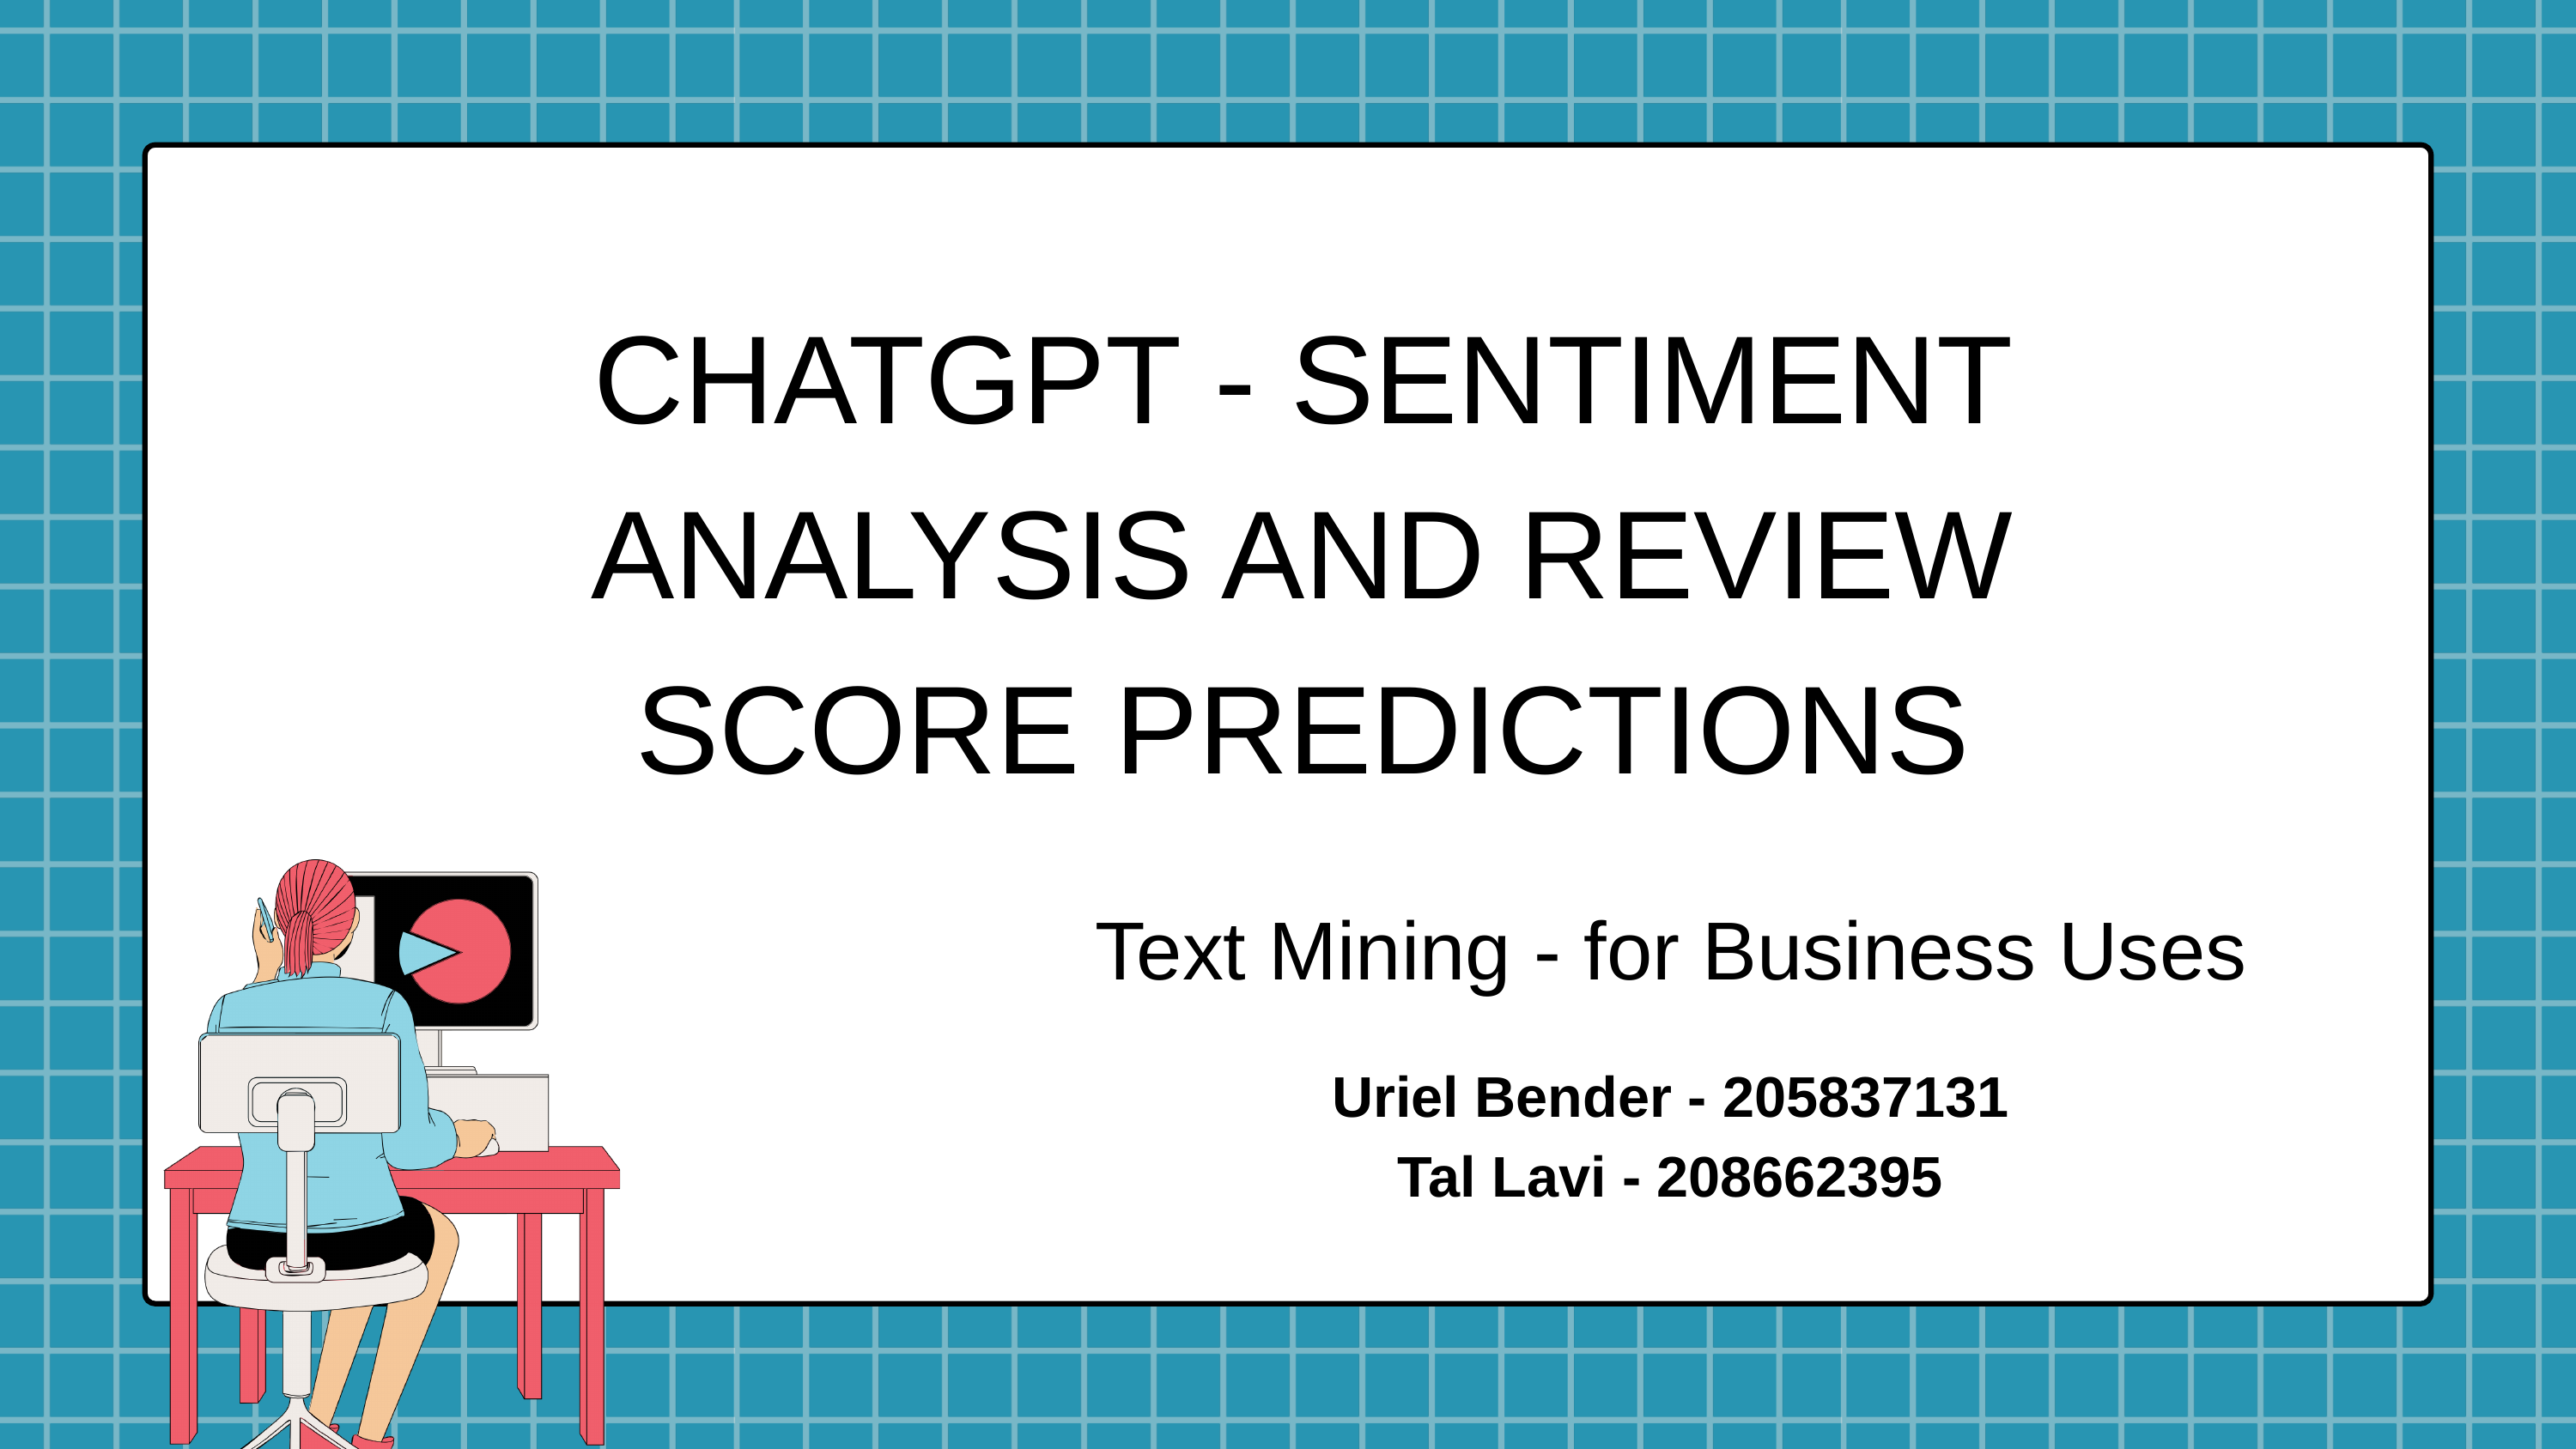

CHATGPT - SENTIMENT ANALYSIS AND REVIEW SCORE PREDICTIONS

Text Mining - for Business Uses

Uriel Bender - 205837131
Tal Lavi - 208662395